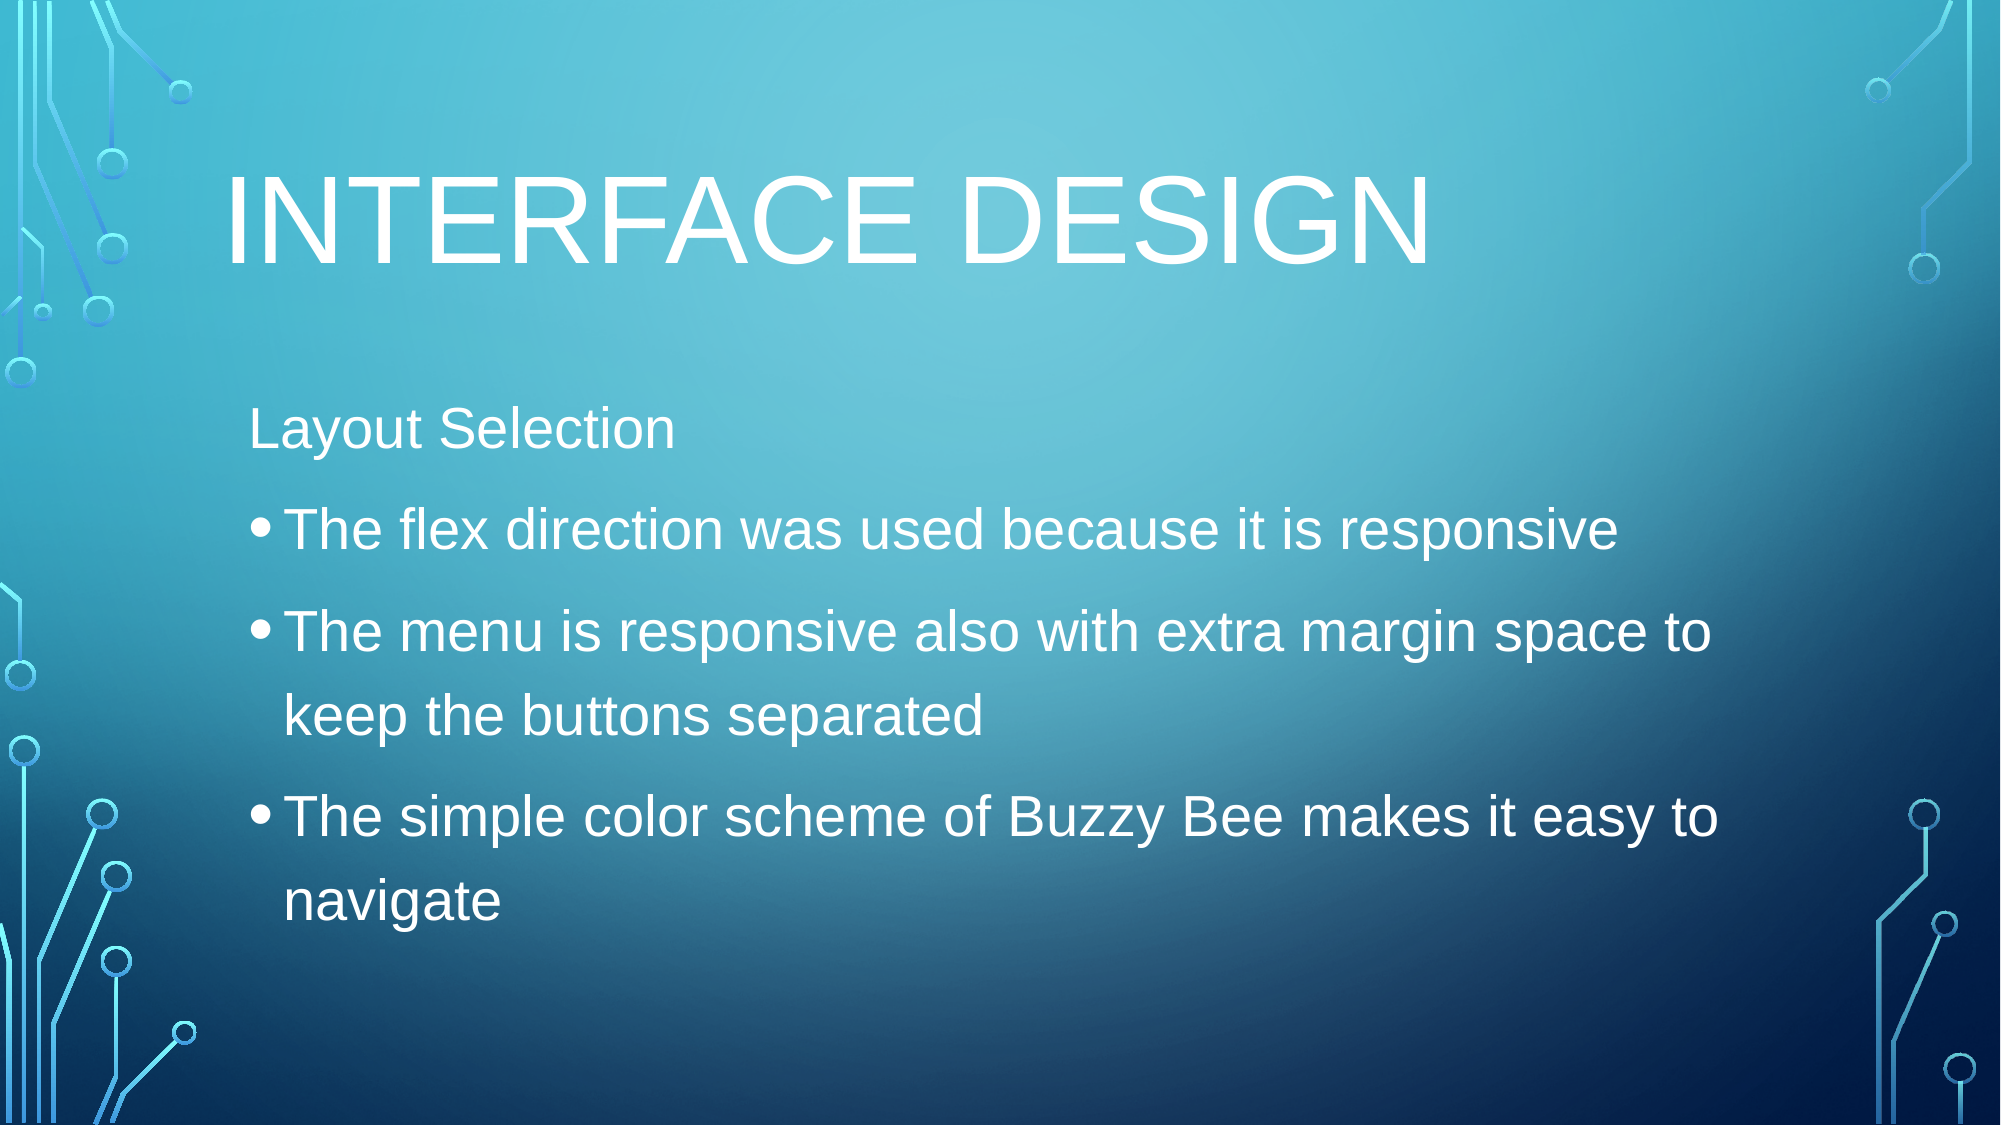

# Interface Design
Layout Selection
The flex direction was used because it is responsive
The menu is responsive also with extra margin space to keep the buttons separated
The simple color scheme of Buzzy Bee makes it easy to navigate